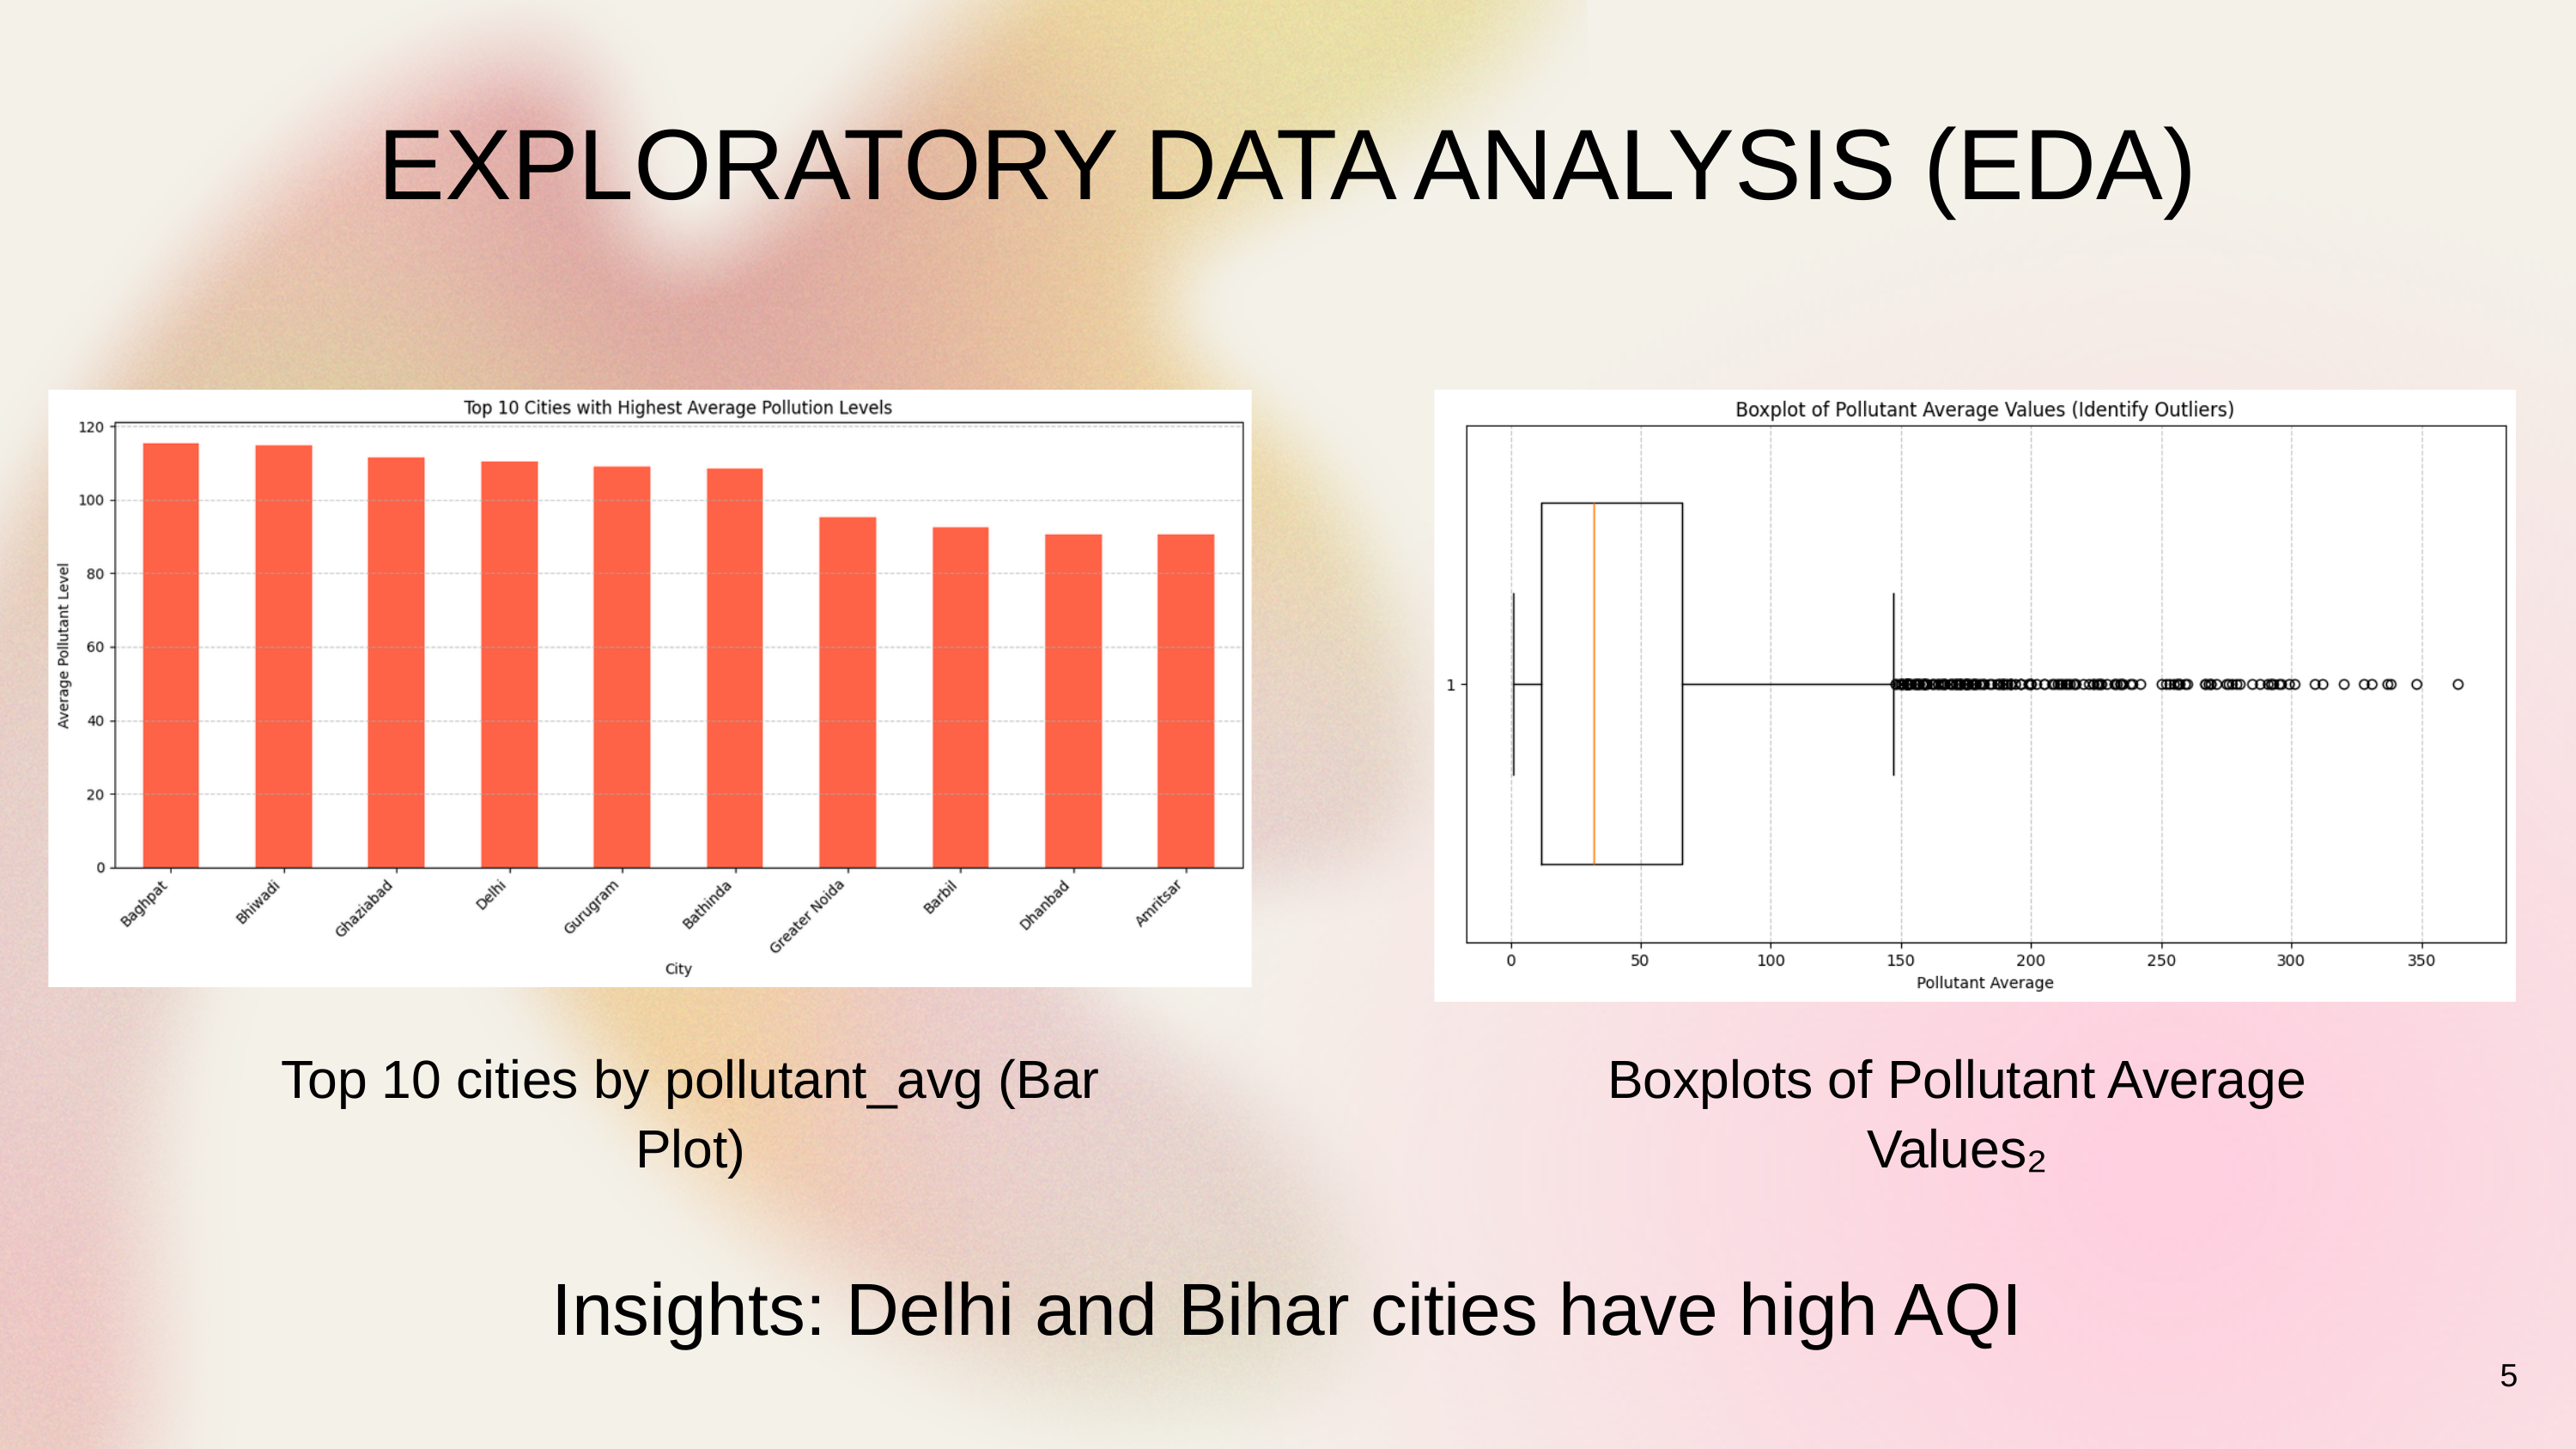

EXPLORATORY DATA ANALYSIS (EDA)

Top 10 cities by pollutant_avg (Bar Plot)
Boxplots of Pollutant Average Values₂
Insights: Delhi and Bihar cities have high AQI
5